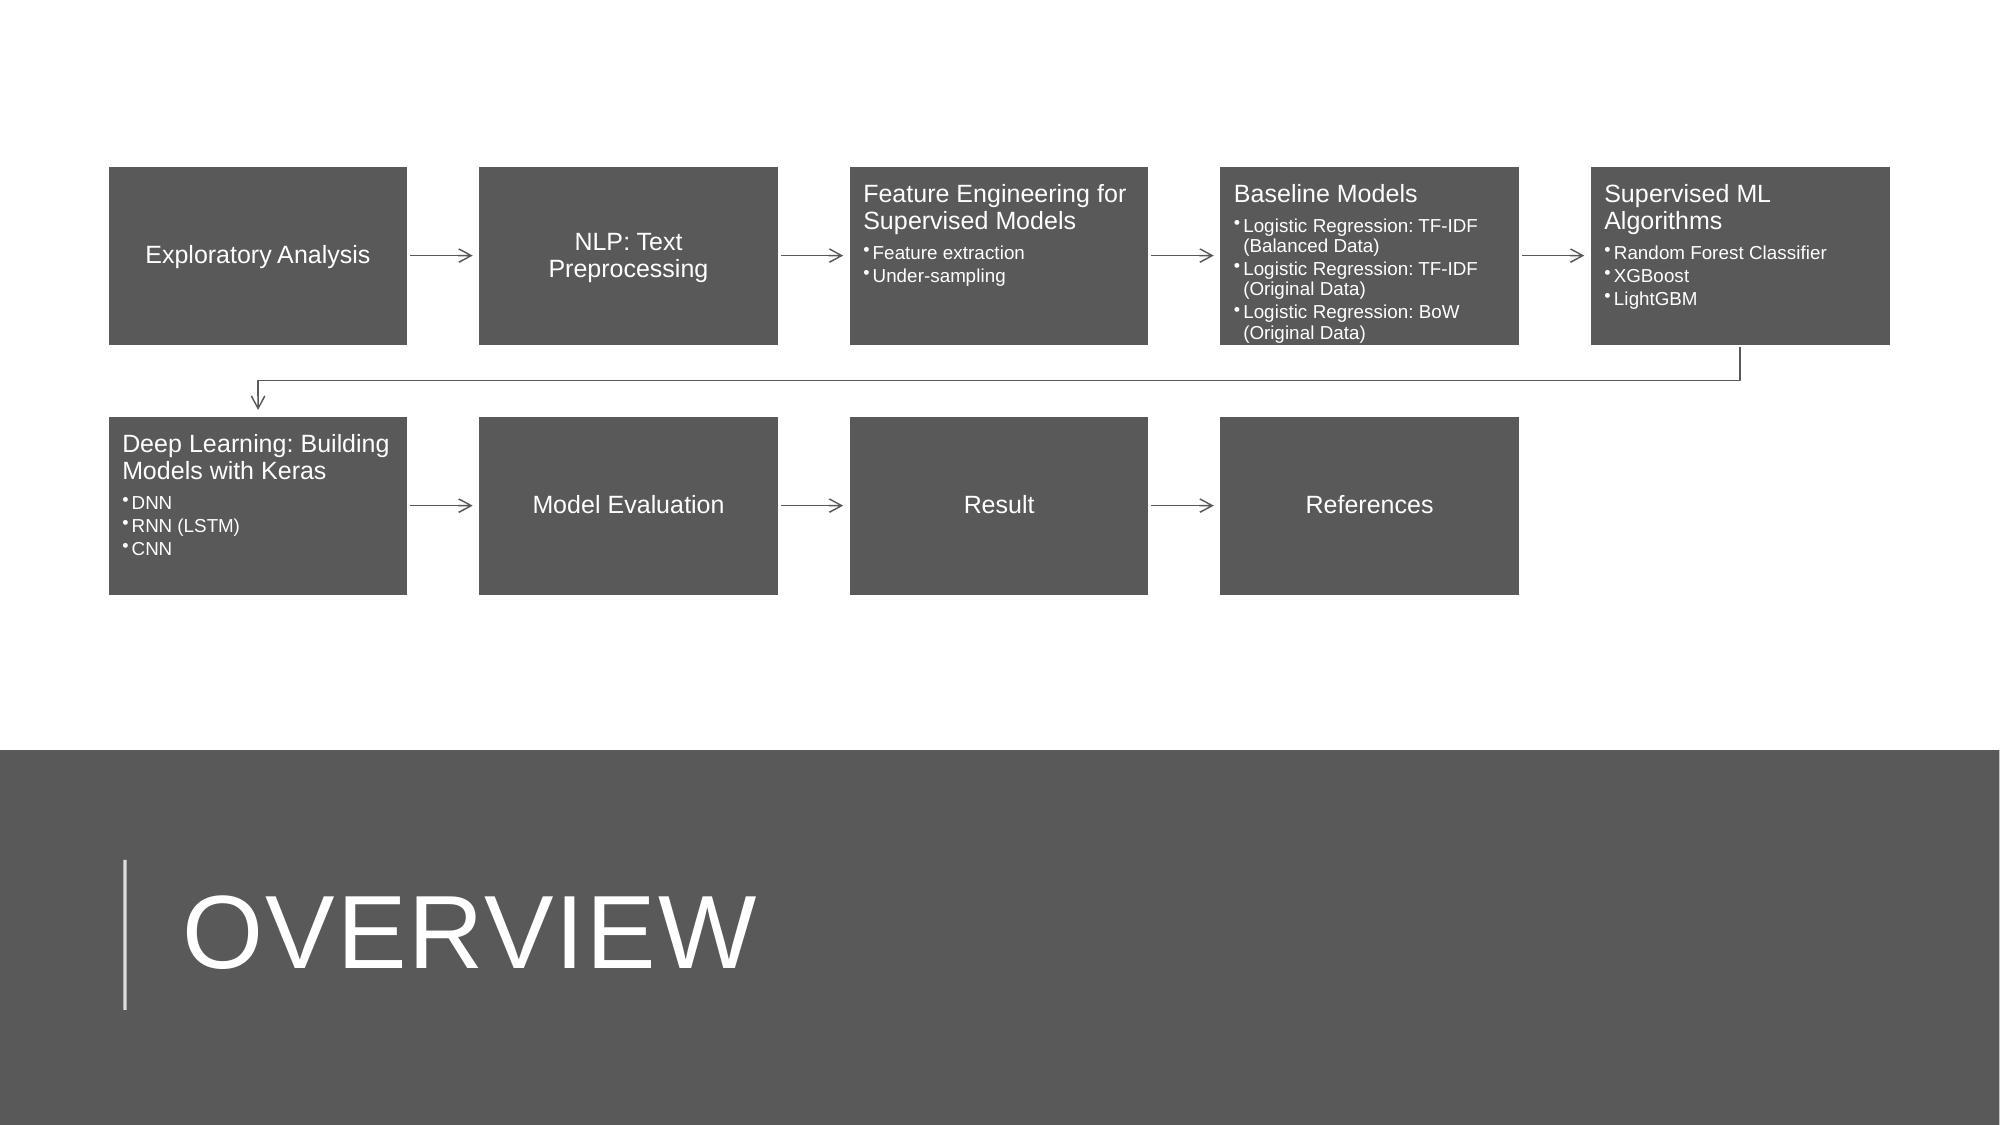

Exploratory Analysis

NLP: Text Preprocessing

Feature Engineering for Supervised Models
Feature extraction
Under-sampling

Baseline Models
Logistic Regression: TF-IDF (Balanced Data)
Logistic Regression: TF-IDF (Original Data)
Logistic Regression: BoW (Original Data)

Supervised ML Algorithms
Random Forest Classifier
XGBoost
LightGBM

Deep Learning: Building Models with Keras
DNN
RNN (LSTM)
CNN

Model Evaluation

Result
References

# overview